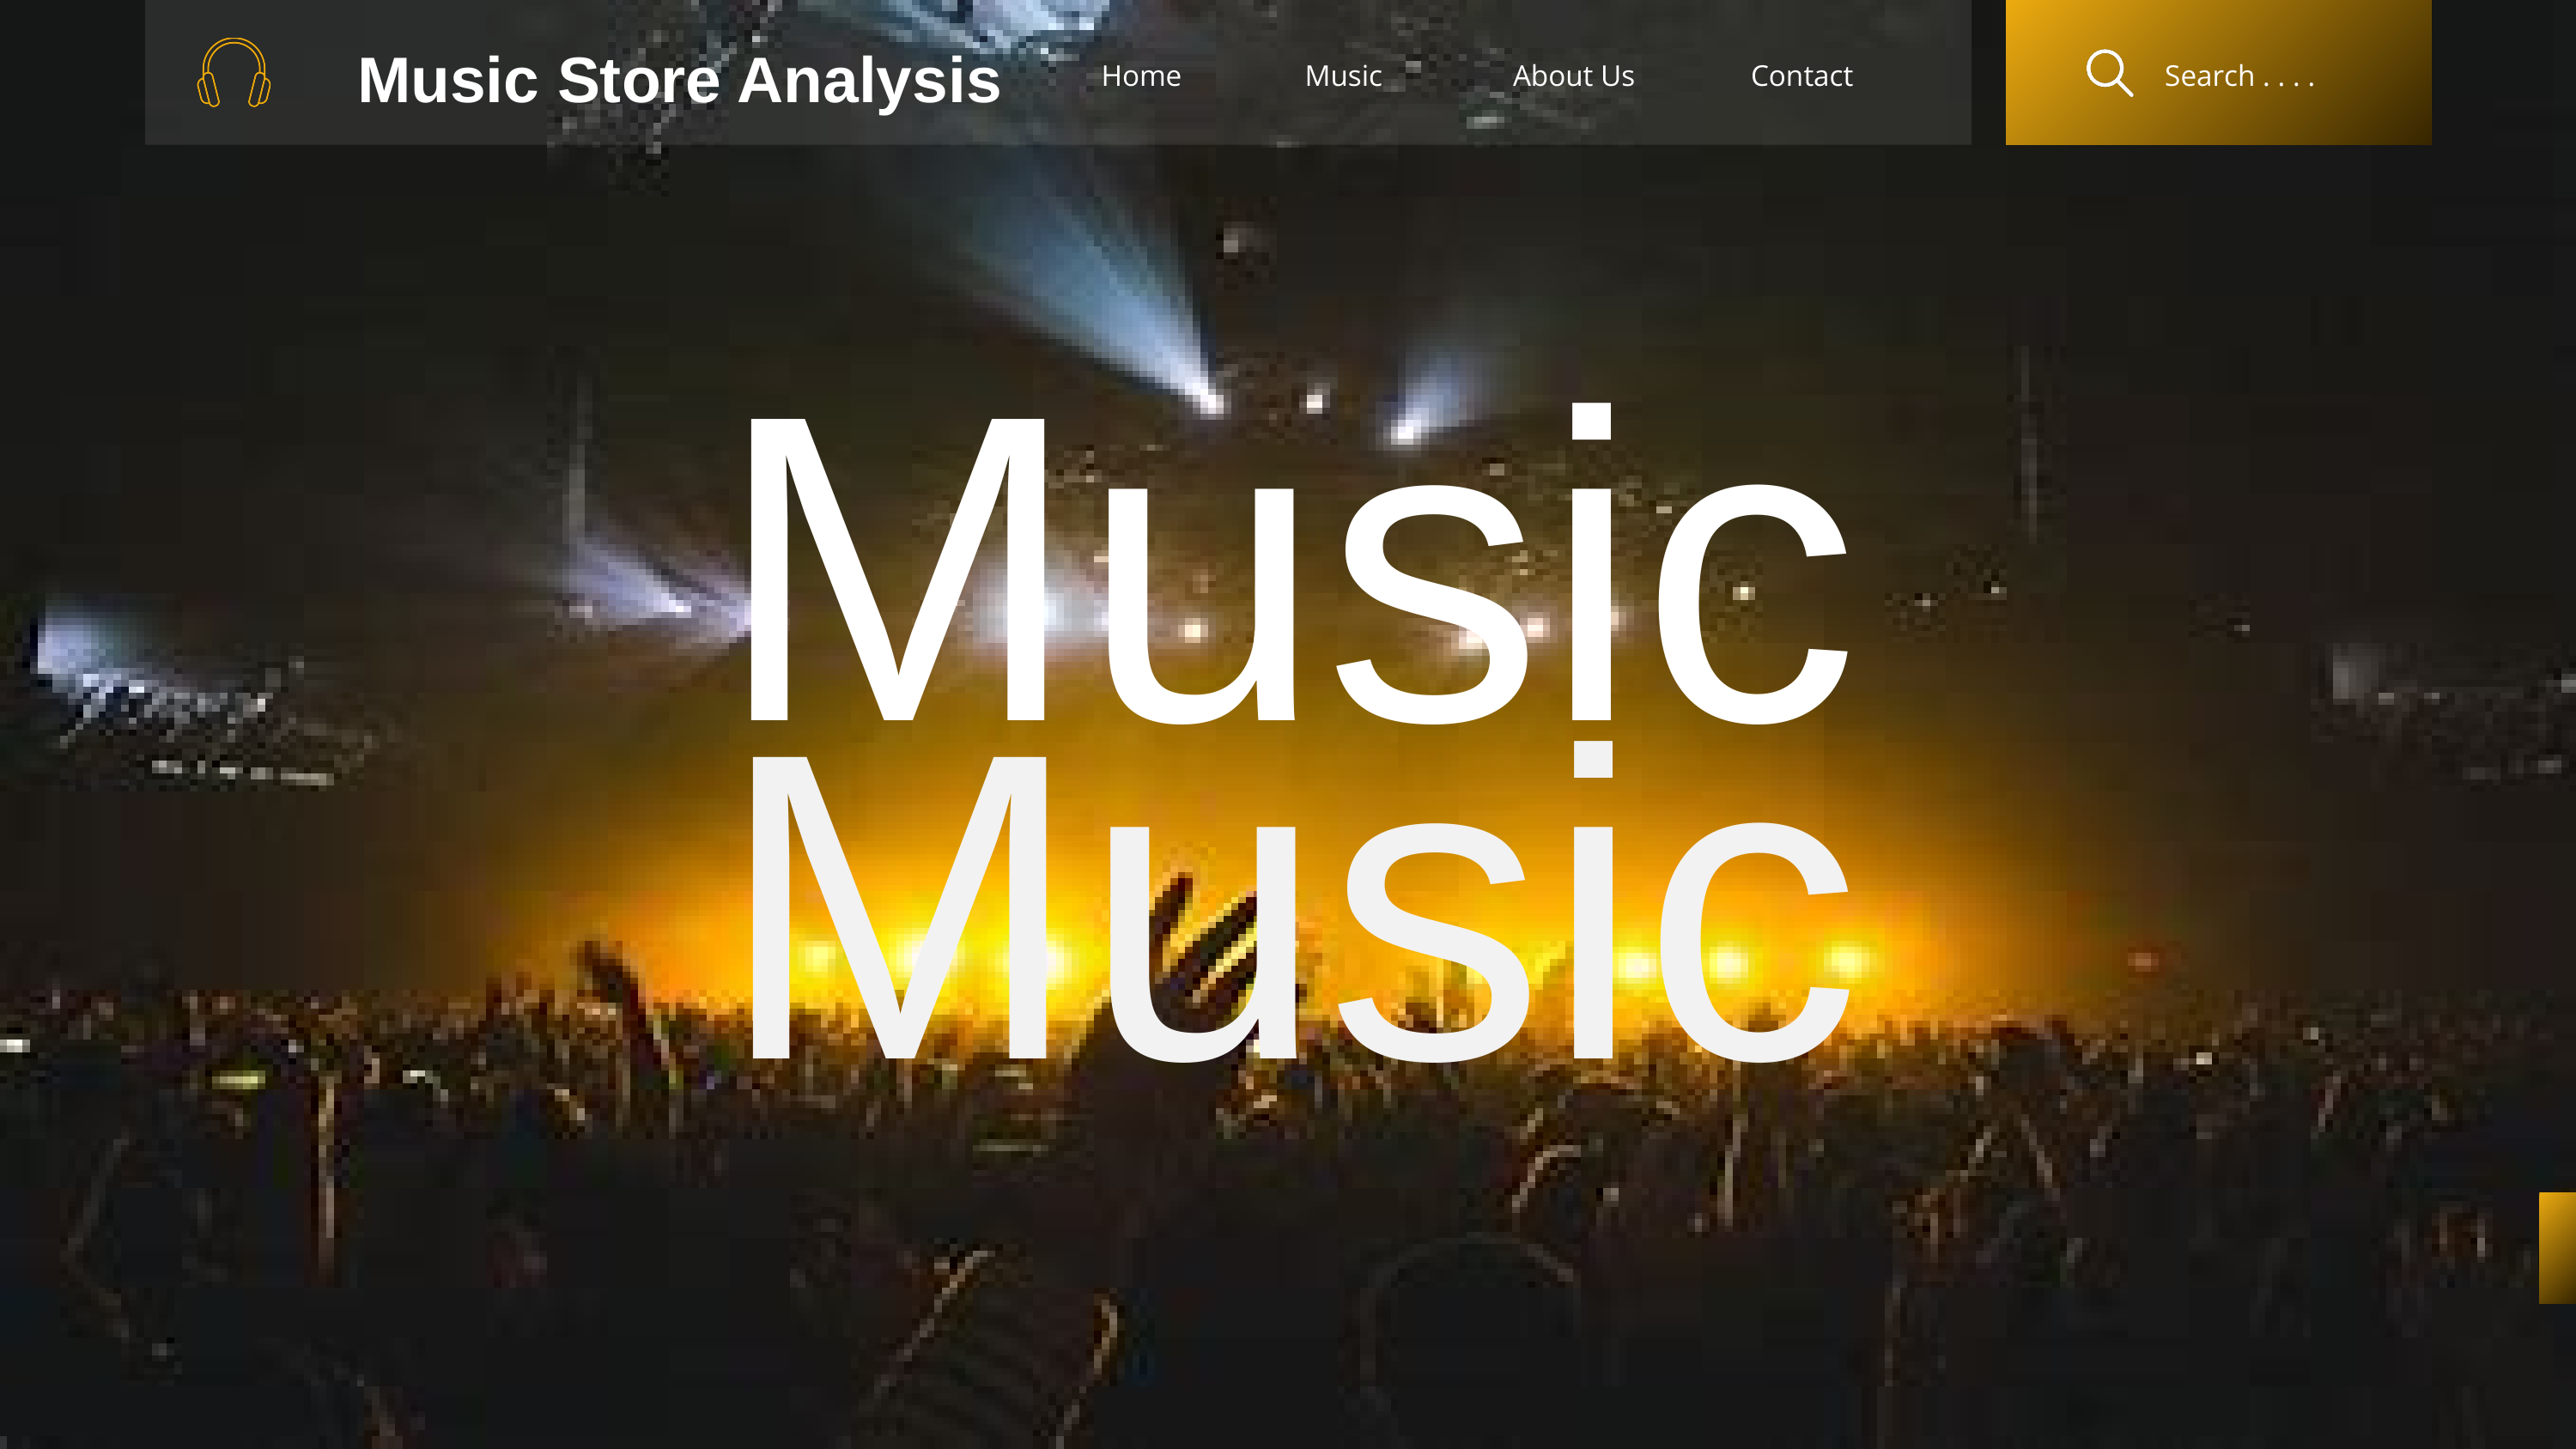

Music Store Analysis

Home
Music
About Us
Contact
Search . . . .
Music
Music